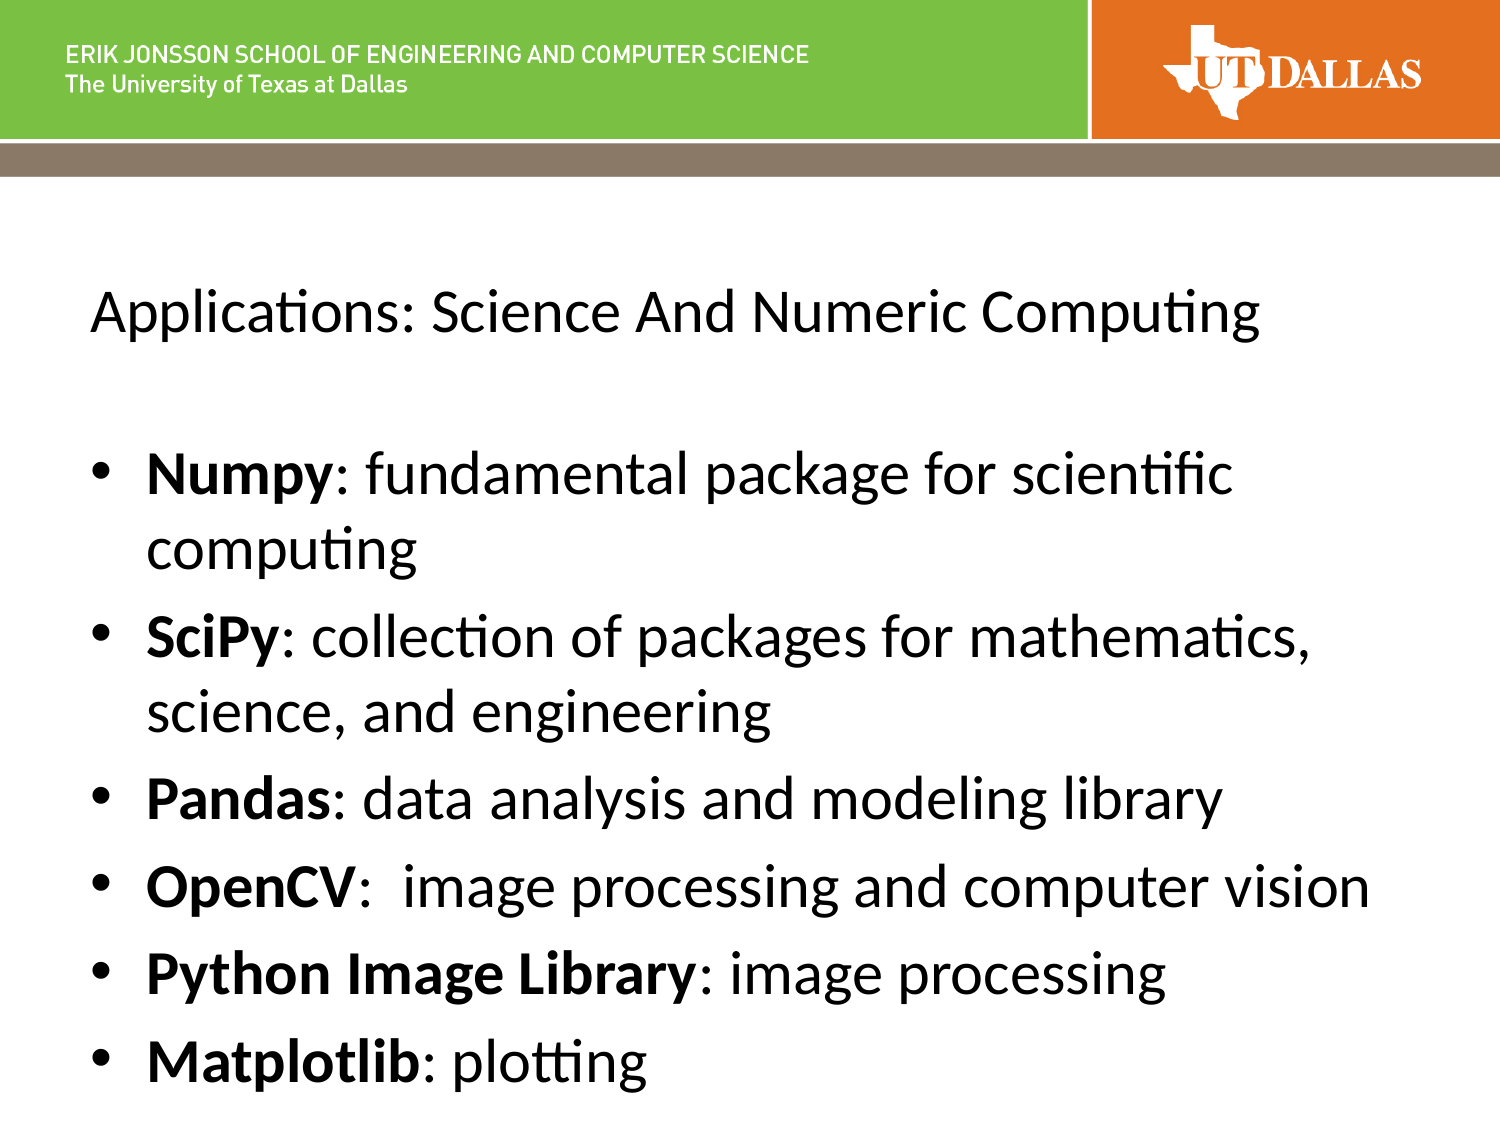

Applications: Science And Numeric Computing
Numpy: fundamental package for scientific computing
SciPy: collection of packages for mathematics, science, and engineering
Pandas: data analysis and modeling library
OpenCV:  image processing and computer vision
Python Image Library: image processing
Matplotlib: plotting